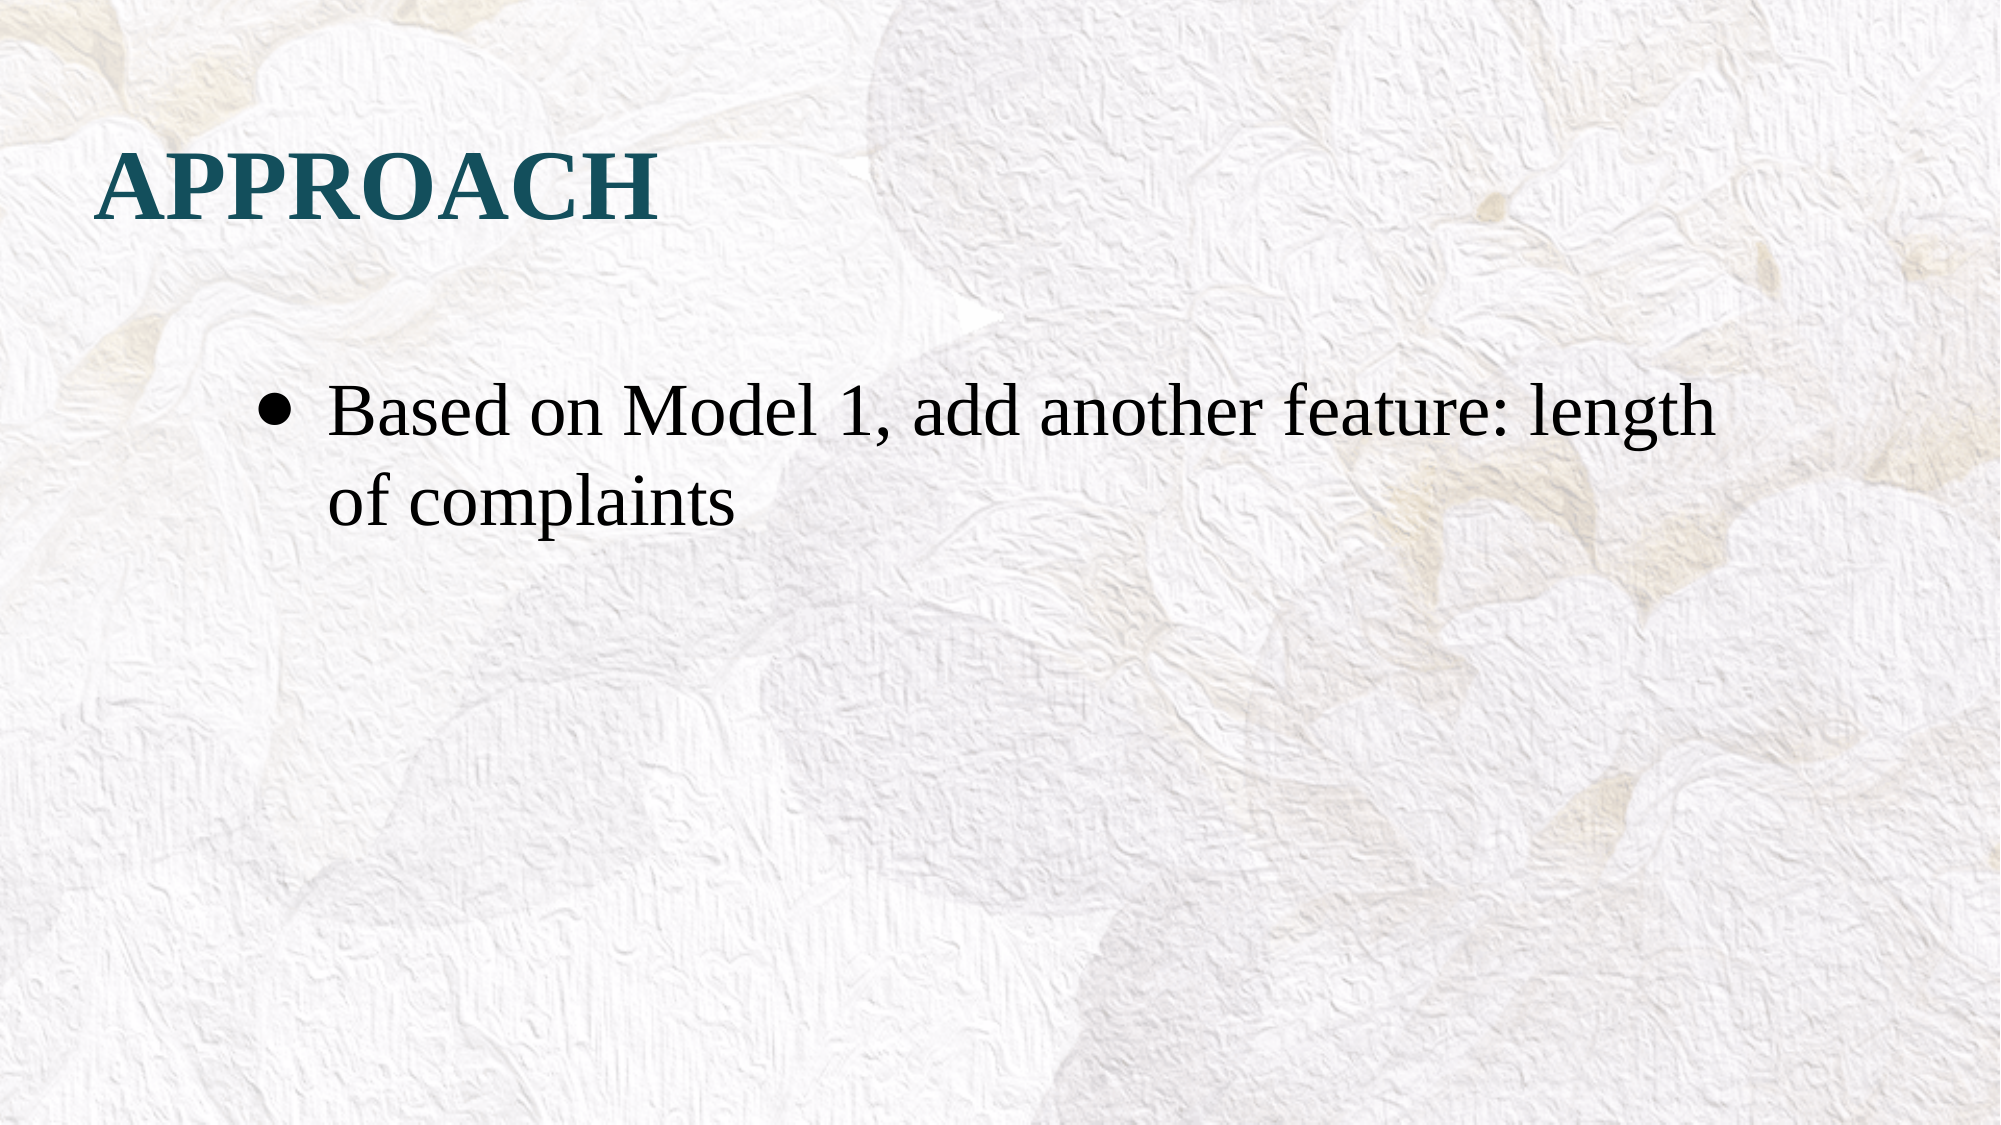

APPROACH
Based on Model 1, add another feature: length of complaints